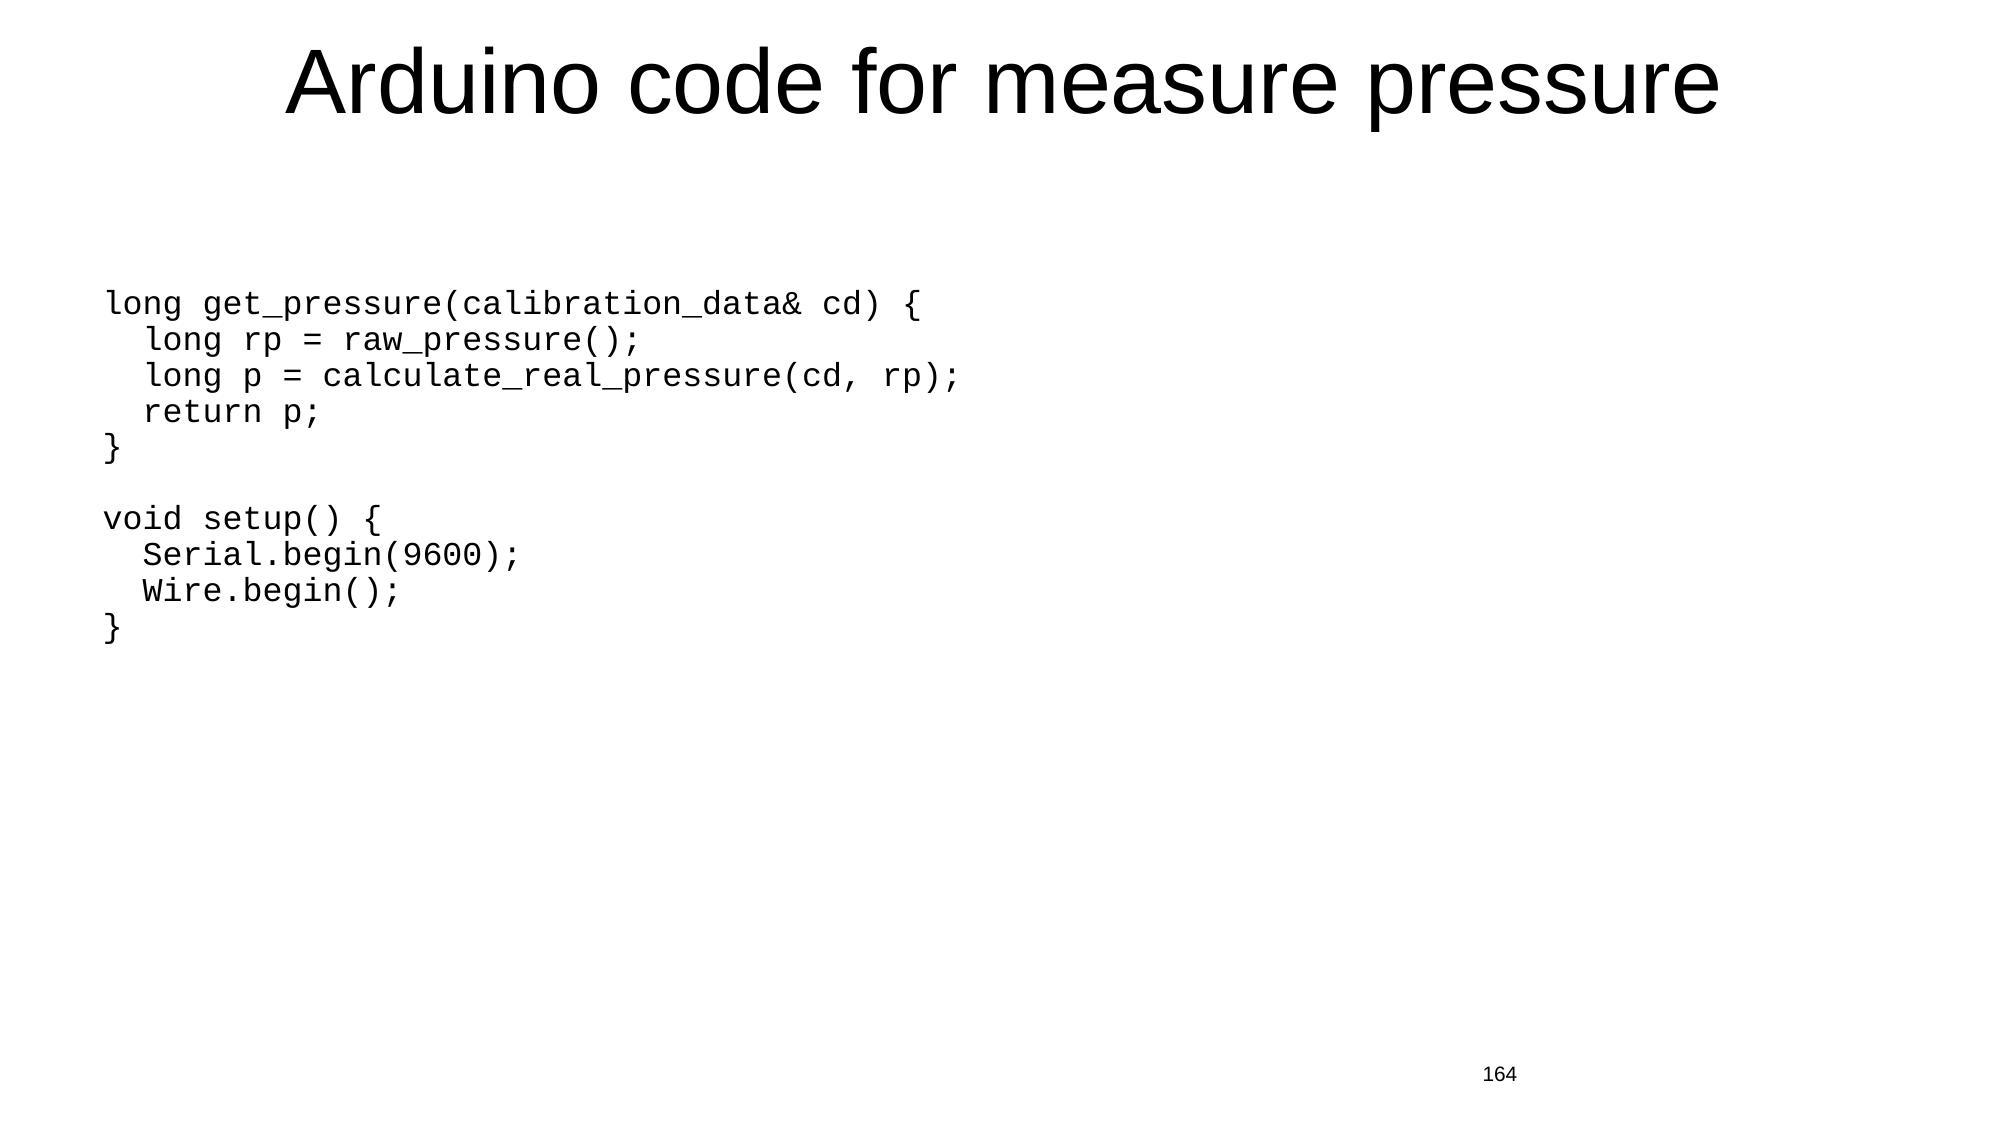

# Arduino code for measure pressure
long get_pressure(calibration_data& cd) {
  long rp = raw_pressure();
  long p = calculate_real_pressure(cd, rp);
  return p;
}

void setup() {
  Serial.begin(9600);
  Wire.begin();
}

164